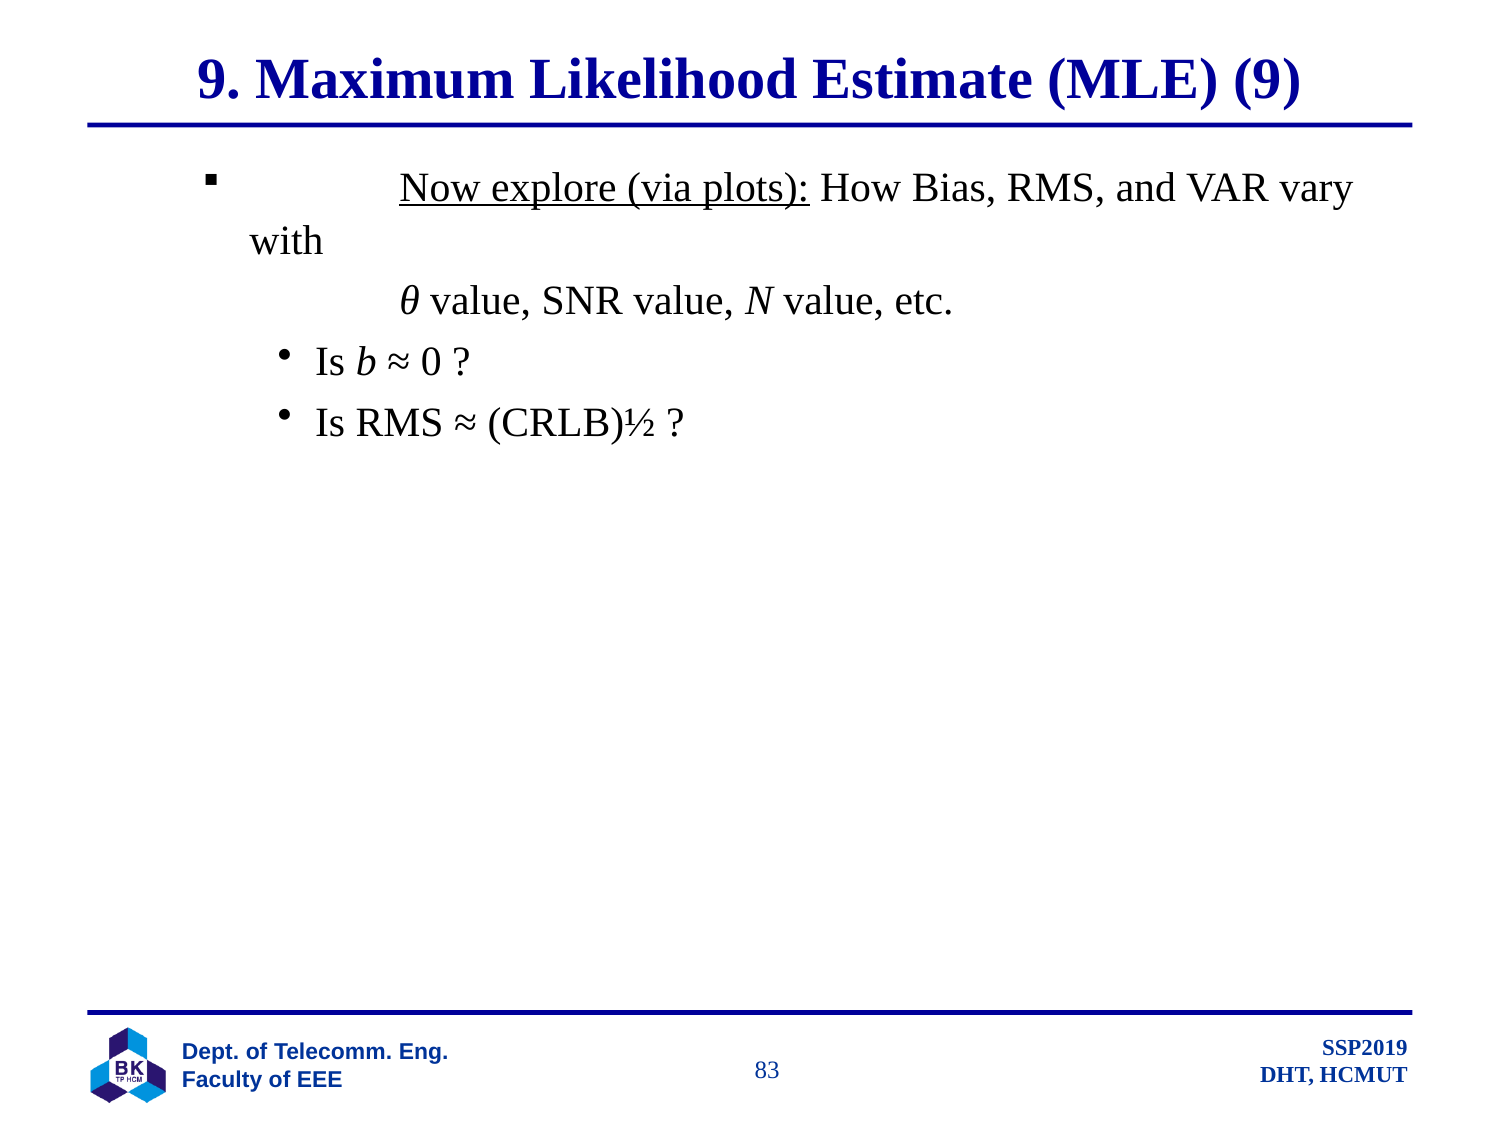

# 9. Maximum Likelihood Estimate (MLE) (9)
	Now explore (via plots): How Bias, RMS, and VAR vary with
		θ value, SNR value, N value, etc.
Is b ≈ 0 ?
Is RMS ≈ (CRLB)½ ?
		  83